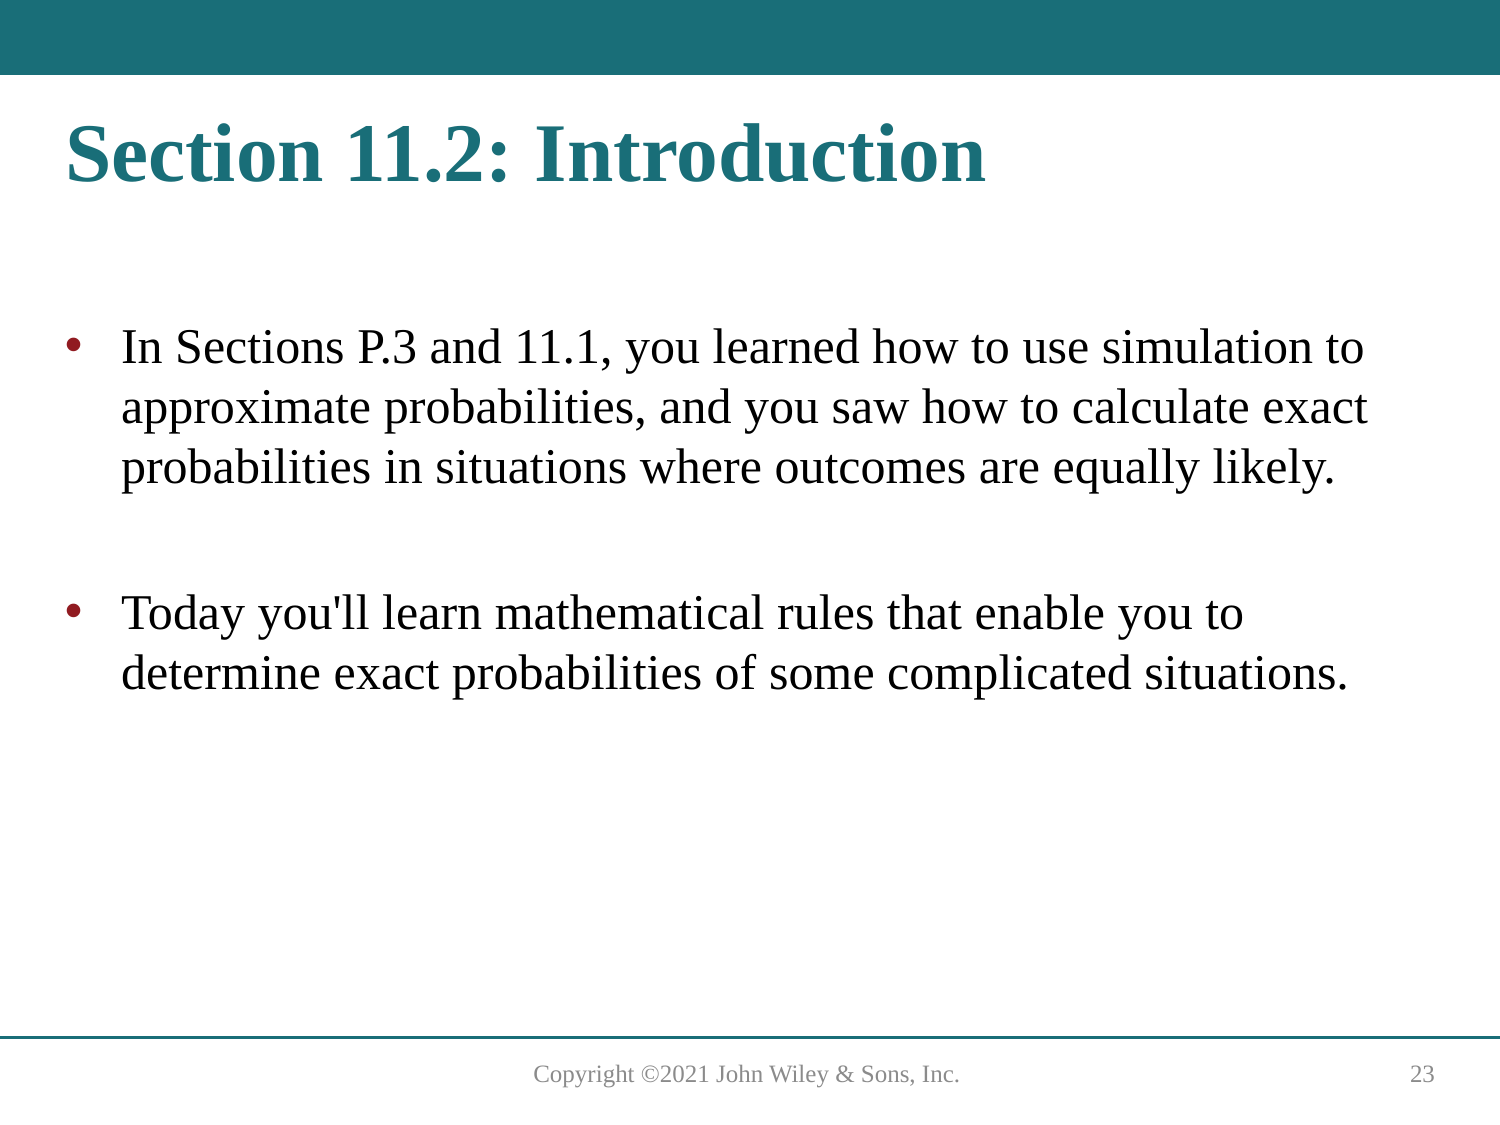

# Section 11.2: Introduction
In Sections P.3 and 11.1, you learned how to use simulation to approximate probabilities, and you saw how to calculate exact probabilities in situations where outcomes are equally likely.

Today you'll learn mathematical rules that enable you to determine exact probabilities of some complicated situations.